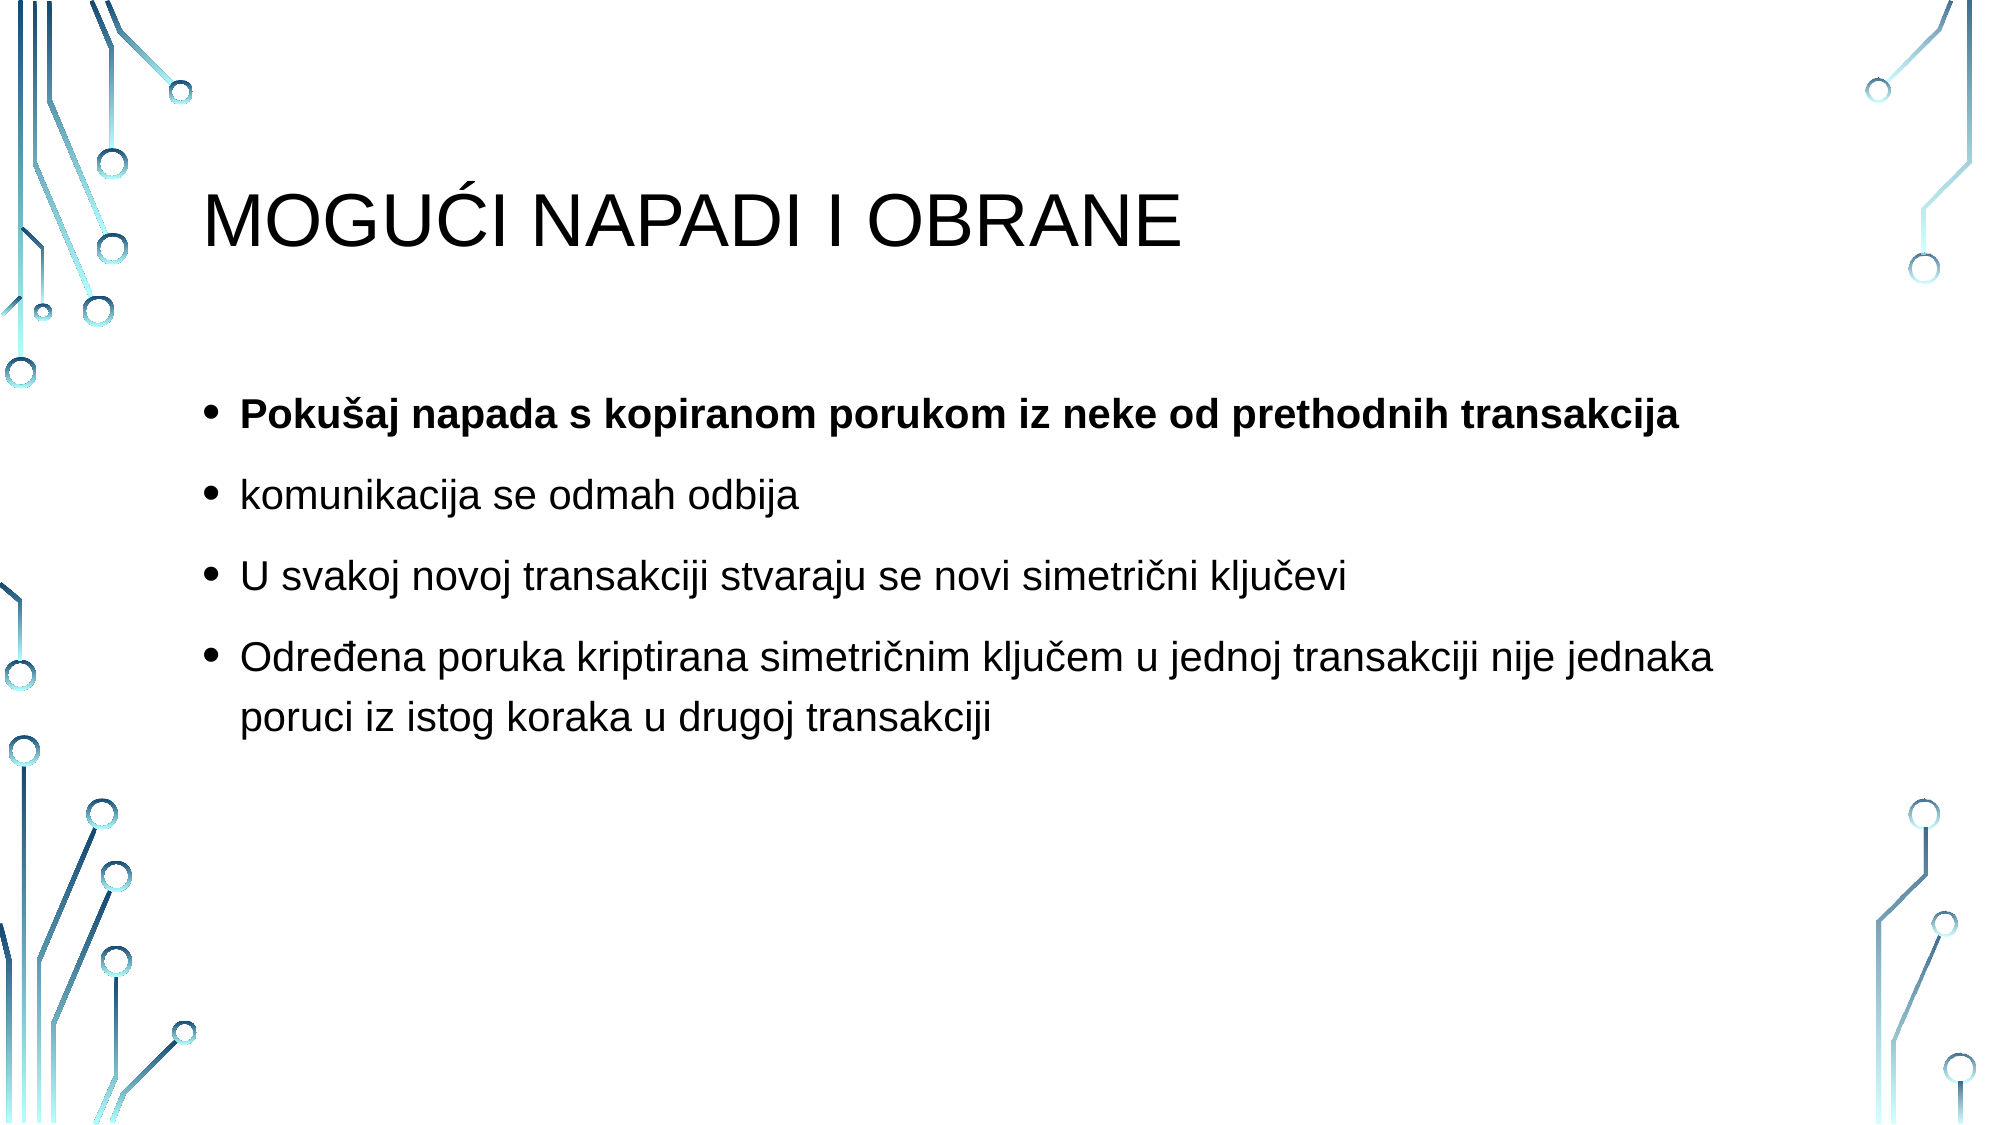

# Mogući napadi i obrane
Pokušaj napada s kopiranom porukom iz neke od prethodnih transakcija
komunikacija se odmah odbija
U svakoj novoj transakciji stvaraju se novi simetrični ključevi
Određena poruka kriptirana simetričnim ključem u jednoj transakciji nije jednaka poruci iz istog koraka u drugoj transakciji